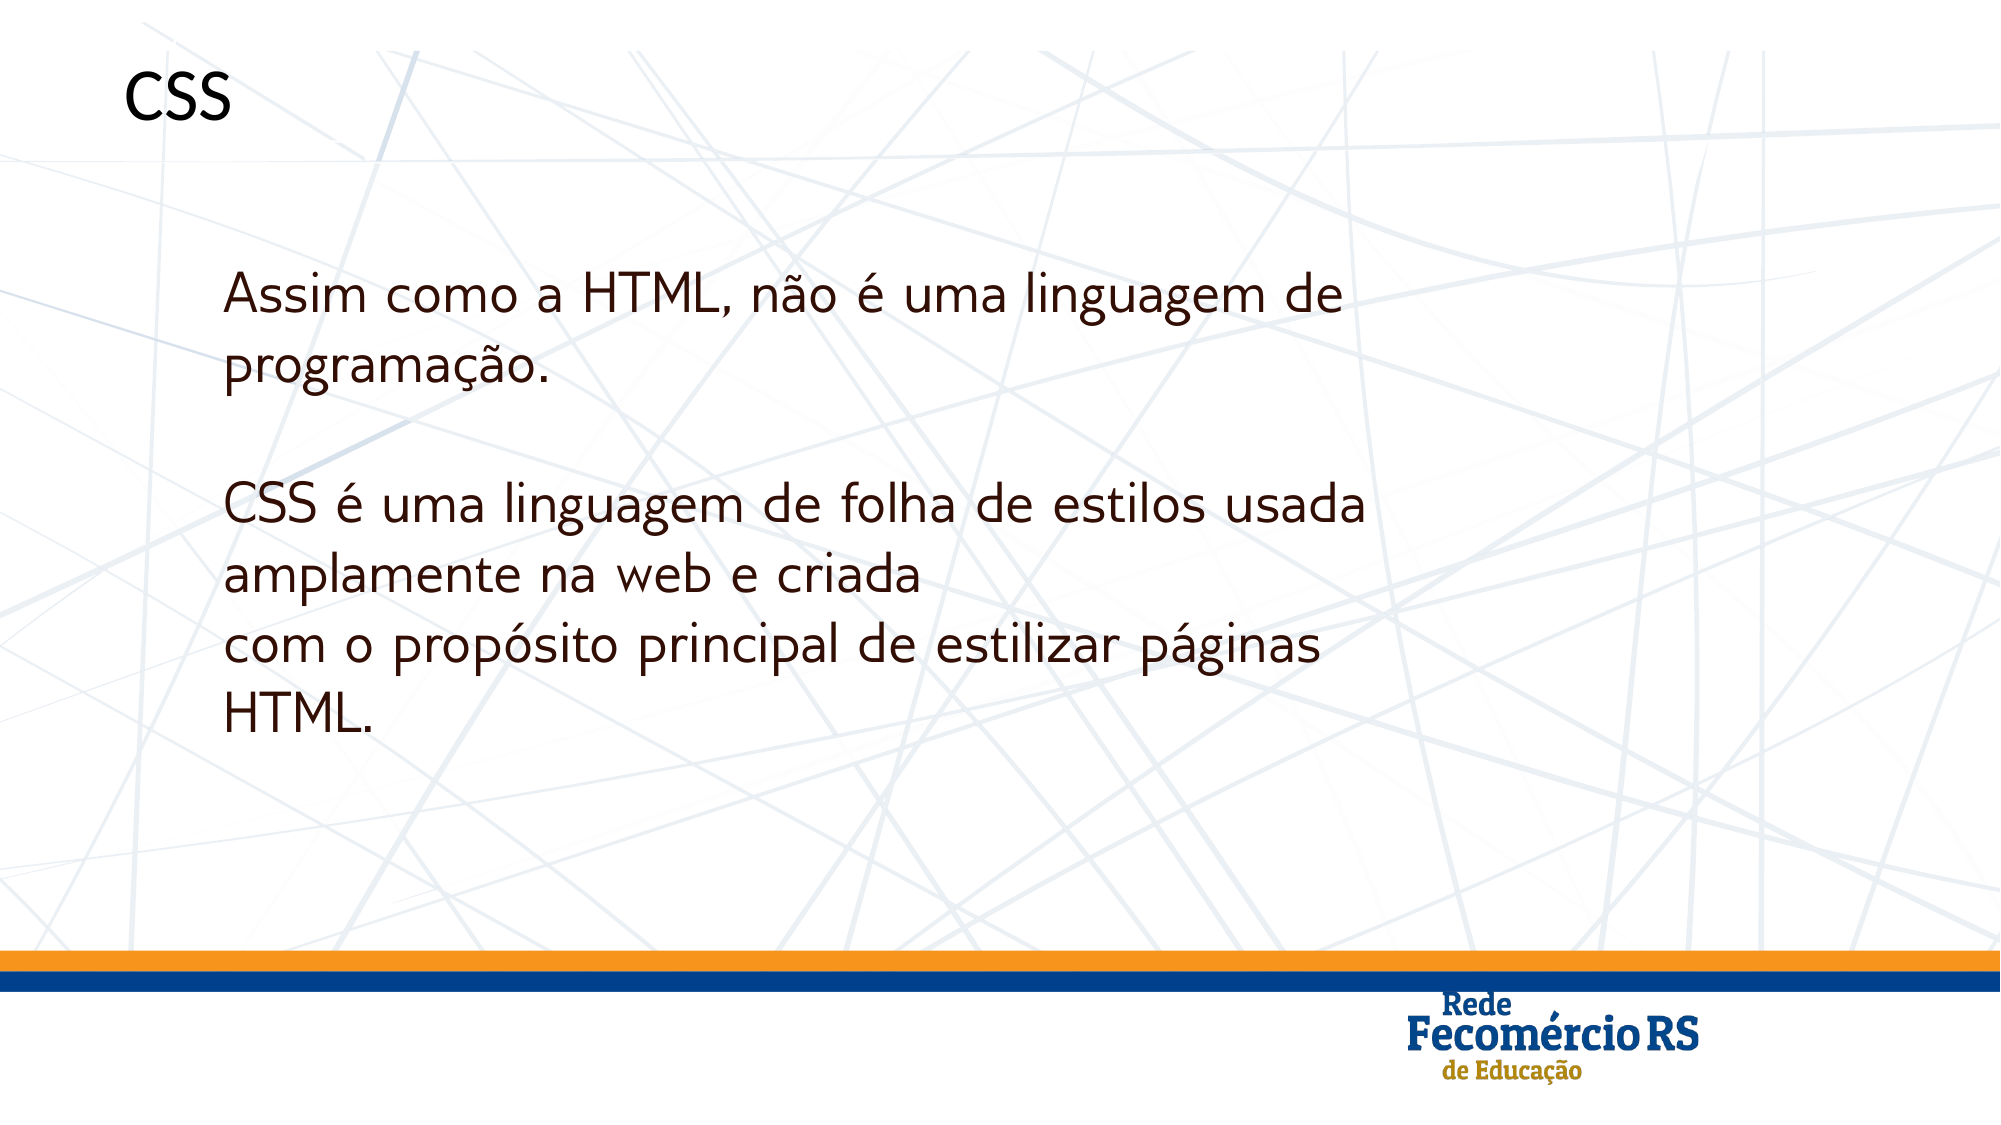

CSS
Assim como a HTML, não é uma linguagem de
programação.

CSS é uma linguagem de folha de estilos usada
amplamente na web e criada
com o propósito principal de estilizar páginas
HTML.